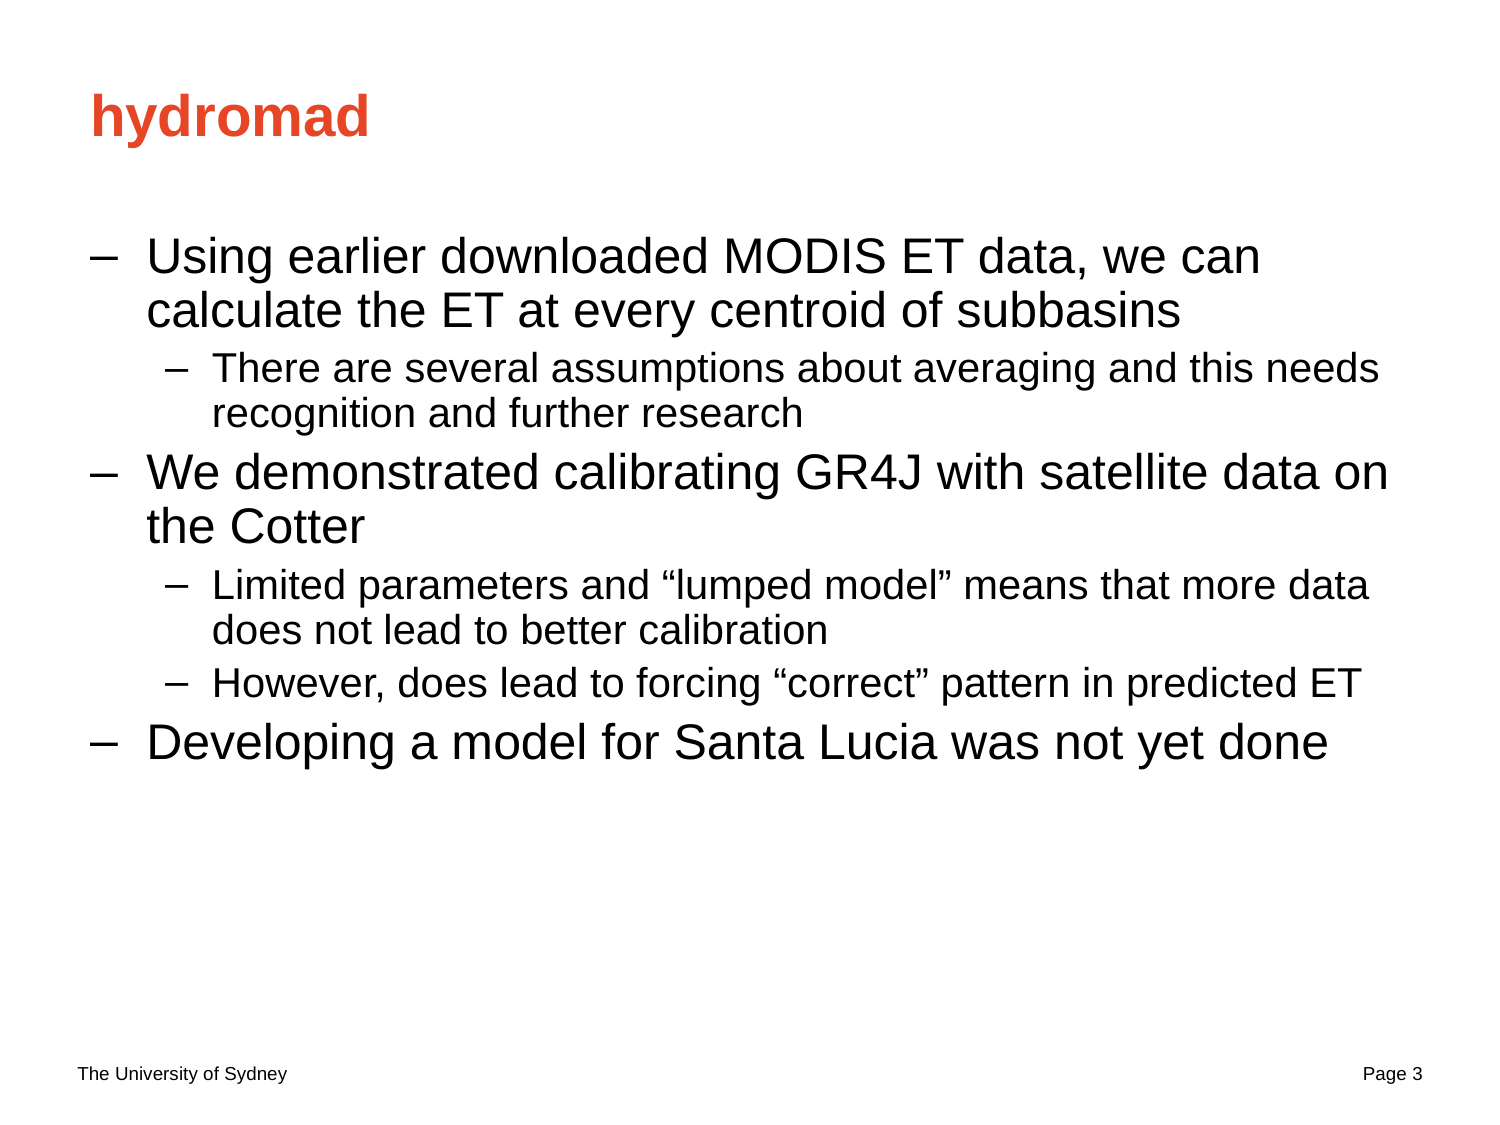

# hydromad
Using earlier downloaded MODIS ET data, we can calculate the ET at every centroid of subbasins
There are several assumptions about averaging and this needs recognition and further research
We demonstrated calibrating GR4J with satellite data on the Cotter
Limited parameters and “lumped model” means that more data does not lead to better calibration
However, does lead to forcing “correct” pattern in predicted ET
Developing a model for Santa Lucia was not yet done